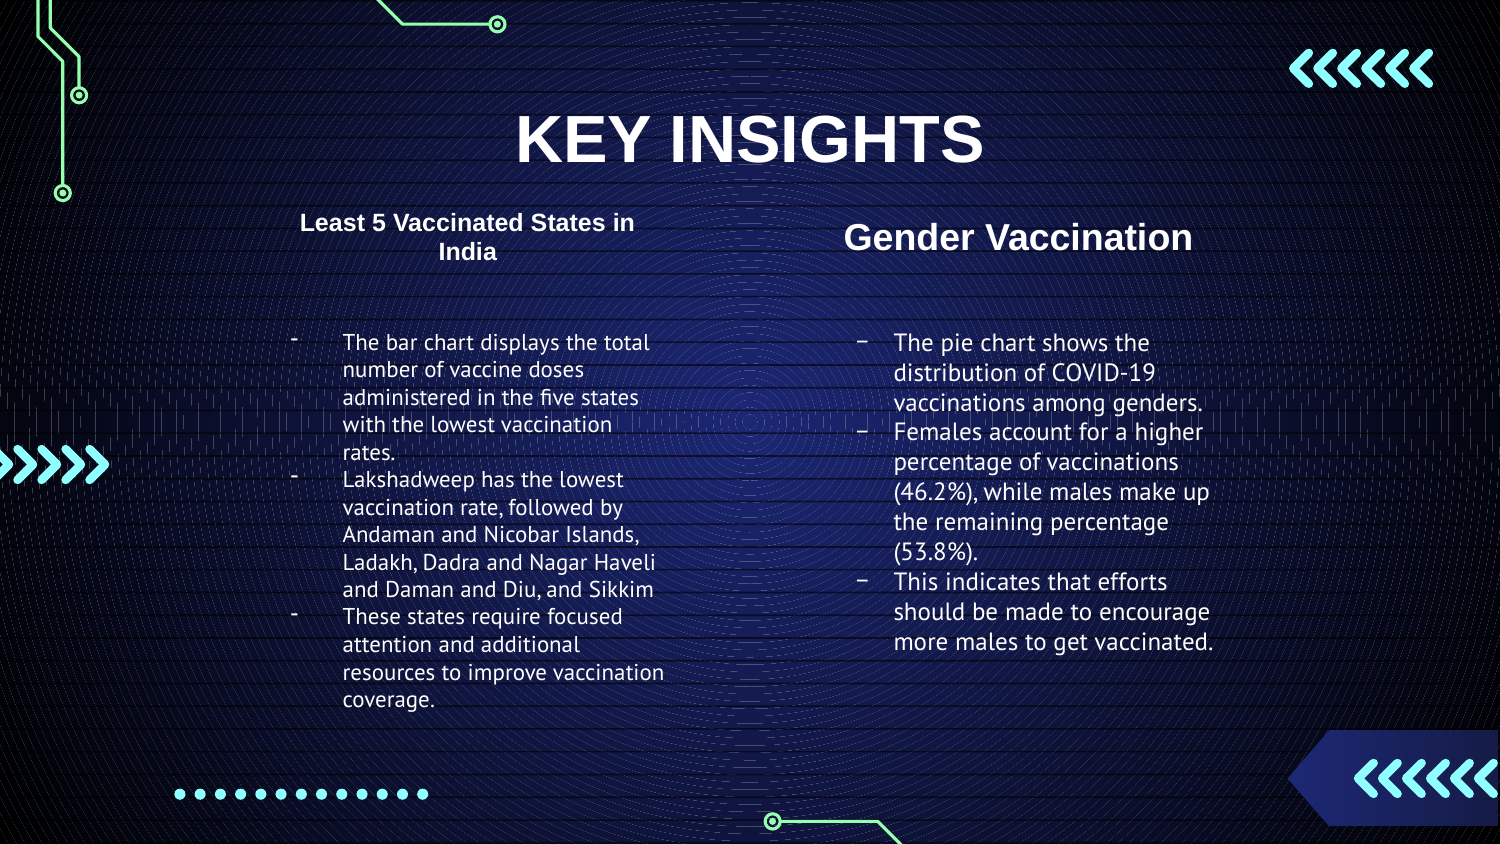

# KEY INSIGHTS
Least 5 Vaccinated States in India
Gender Vaccination
The pie chart shows the distribution of COVID-19 vaccinations among genders.
Females account for a higher percentage of vaccinations (46.2%), while males make up the remaining percentage (53.8%).
This indicates that efforts should be made to encourage more males to get vaccinated.
The bar chart displays the total number of vaccine doses administered in the five states with the lowest vaccination rates.
Lakshadweep has the lowest vaccination rate, followed by Andaman and Nicobar Islands, Ladakh, Dadra and Nagar Haveli and Daman and Diu, and Sikkim
These states require focused attention and additional resources to improve vaccination coverage.